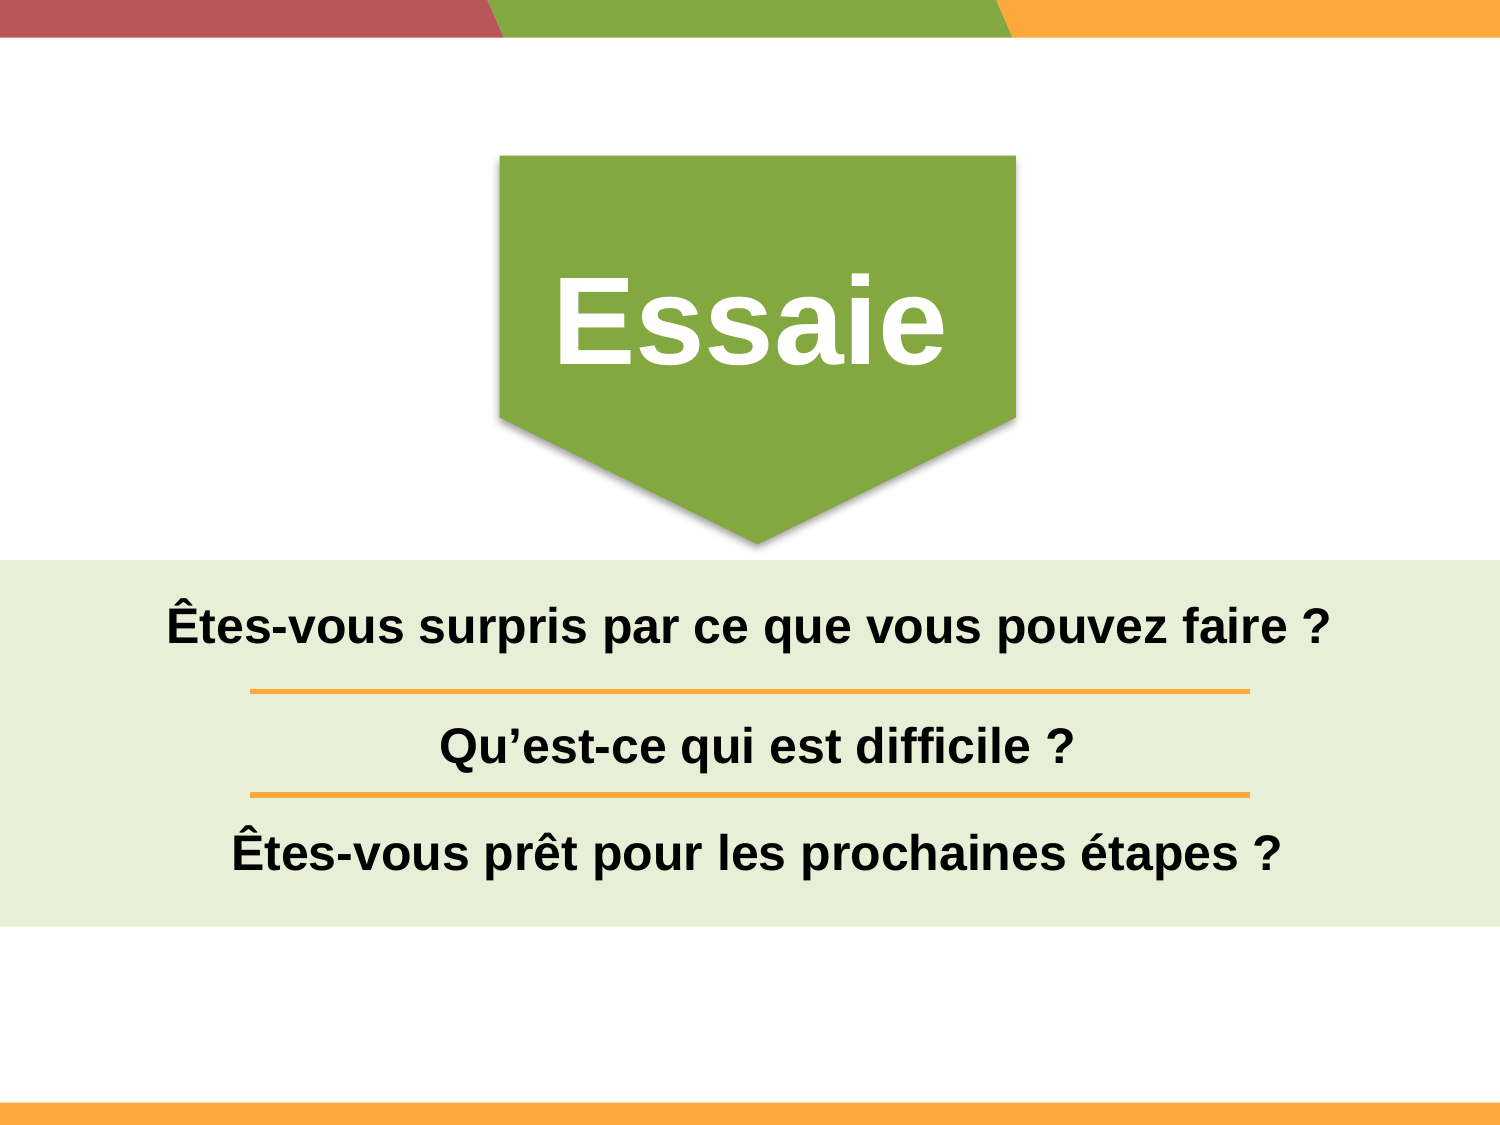

Essaie

Êtes-vous surpris par ce que vous pouvez faire ?
|  |
| --- |
|  |
|  |
Qu’est-ce qui est difficile ?
Êtes-vous prêt pour les prochaines étapes ?